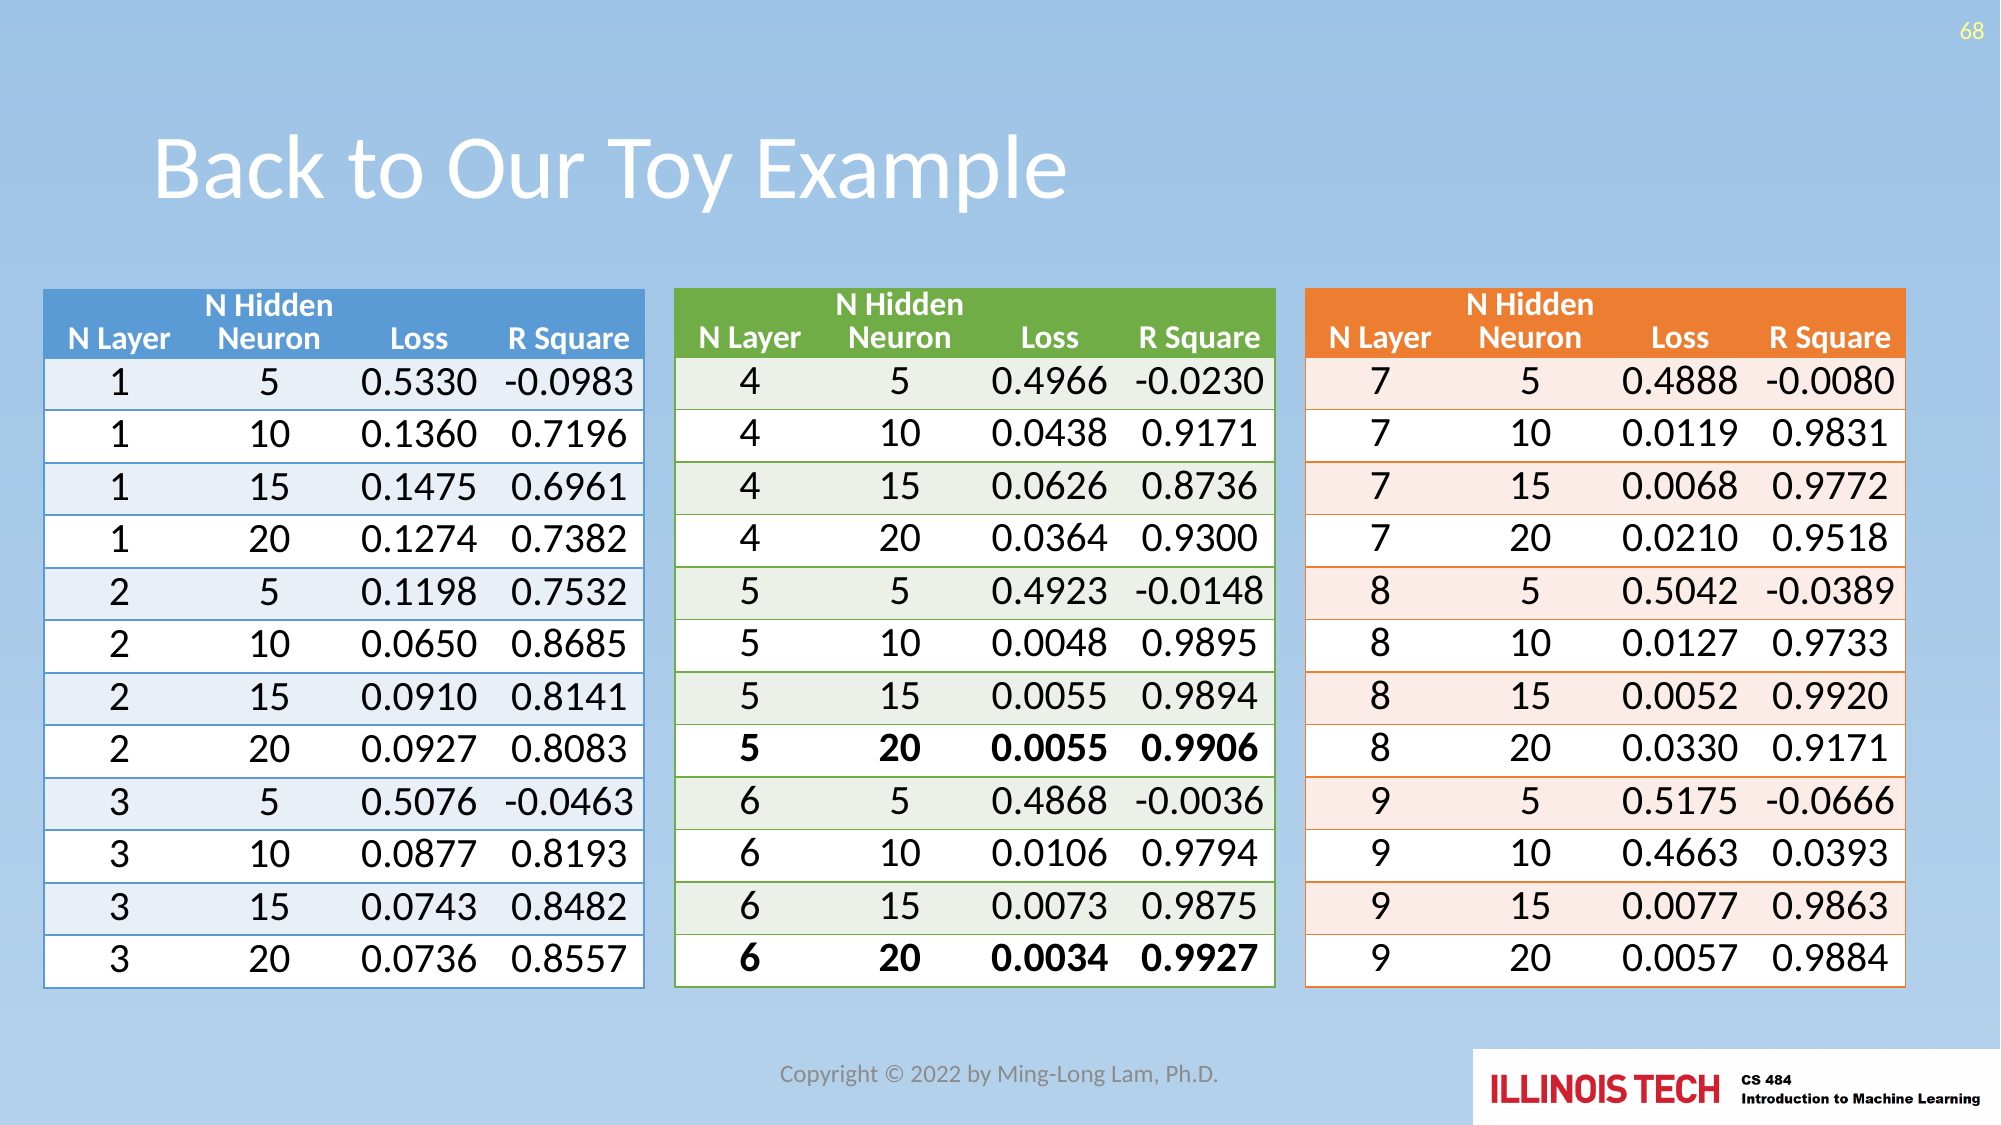

68
# Back to Our Toy Example
| N Layer | N Hidden Neuron | Loss | R Square |
| --- | --- | --- | --- |
| 4 | 5 | 0.4966 | -0.0230 |
| 4 | 10 | 0.0438 | 0.9171 |
| 4 | 15 | 0.0626 | 0.8736 |
| 4 | 20 | 0.0364 | 0.9300 |
| 5 | 5 | 0.4923 | -0.0148 |
| 5 | 10 | 0.0048 | 0.9895 |
| 5 | 15 | 0.0055 | 0.9894 |
| 5 | 20 | 0.0055 | 0.9906 |
| 6 | 5 | 0.4868 | -0.0036 |
| 6 | 10 | 0.0106 | 0.9794 |
| 6 | 15 | 0.0073 | 0.9875 |
| 6 | 20 | 0.0034 | 0.9927 |
| N Layer | N Hidden Neuron | Loss | R Square |
| --- | --- | --- | --- |
| 7 | 5 | 0.4888 | -0.0080 |
| 7 | 10 | 0.0119 | 0.9831 |
| 7 | 15 | 0.0068 | 0.9772 |
| 7 | 20 | 0.0210 | 0.9518 |
| 8 | 5 | 0.5042 | -0.0389 |
| 8 | 10 | 0.0127 | 0.9733 |
| 8 | 15 | 0.0052 | 0.9920 |
| 8 | 20 | 0.0330 | 0.9171 |
| 9 | 5 | 0.5175 | -0.0666 |
| 9 | 10 | 0.4663 | 0.0393 |
| 9 | 15 | 0.0077 | 0.9863 |
| 9 | 20 | 0.0057 | 0.9884 |
| N Layer | N Hidden Neuron | Loss | R Square |
| --- | --- | --- | --- |
| 1 | 5 | 0.5330 | -0.0983 |
| 1 | 10 | 0.1360 | 0.7196 |
| 1 | 15 | 0.1475 | 0.6961 |
| 1 | 20 | 0.1274 | 0.7382 |
| 2 | 5 | 0.1198 | 0.7532 |
| 2 | 10 | 0.0650 | 0.8685 |
| 2 | 15 | 0.0910 | 0.8141 |
| 2 | 20 | 0.0927 | 0.8083 |
| 3 | 5 | 0.5076 | -0.0463 |
| 3 | 10 | 0.0877 | 0.8193 |
| 3 | 15 | 0.0743 | 0.8482 |
| 3 | 20 | 0.0736 | 0.8557 |
Copyright © 2022 by Ming-Long Lam, Ph.D.